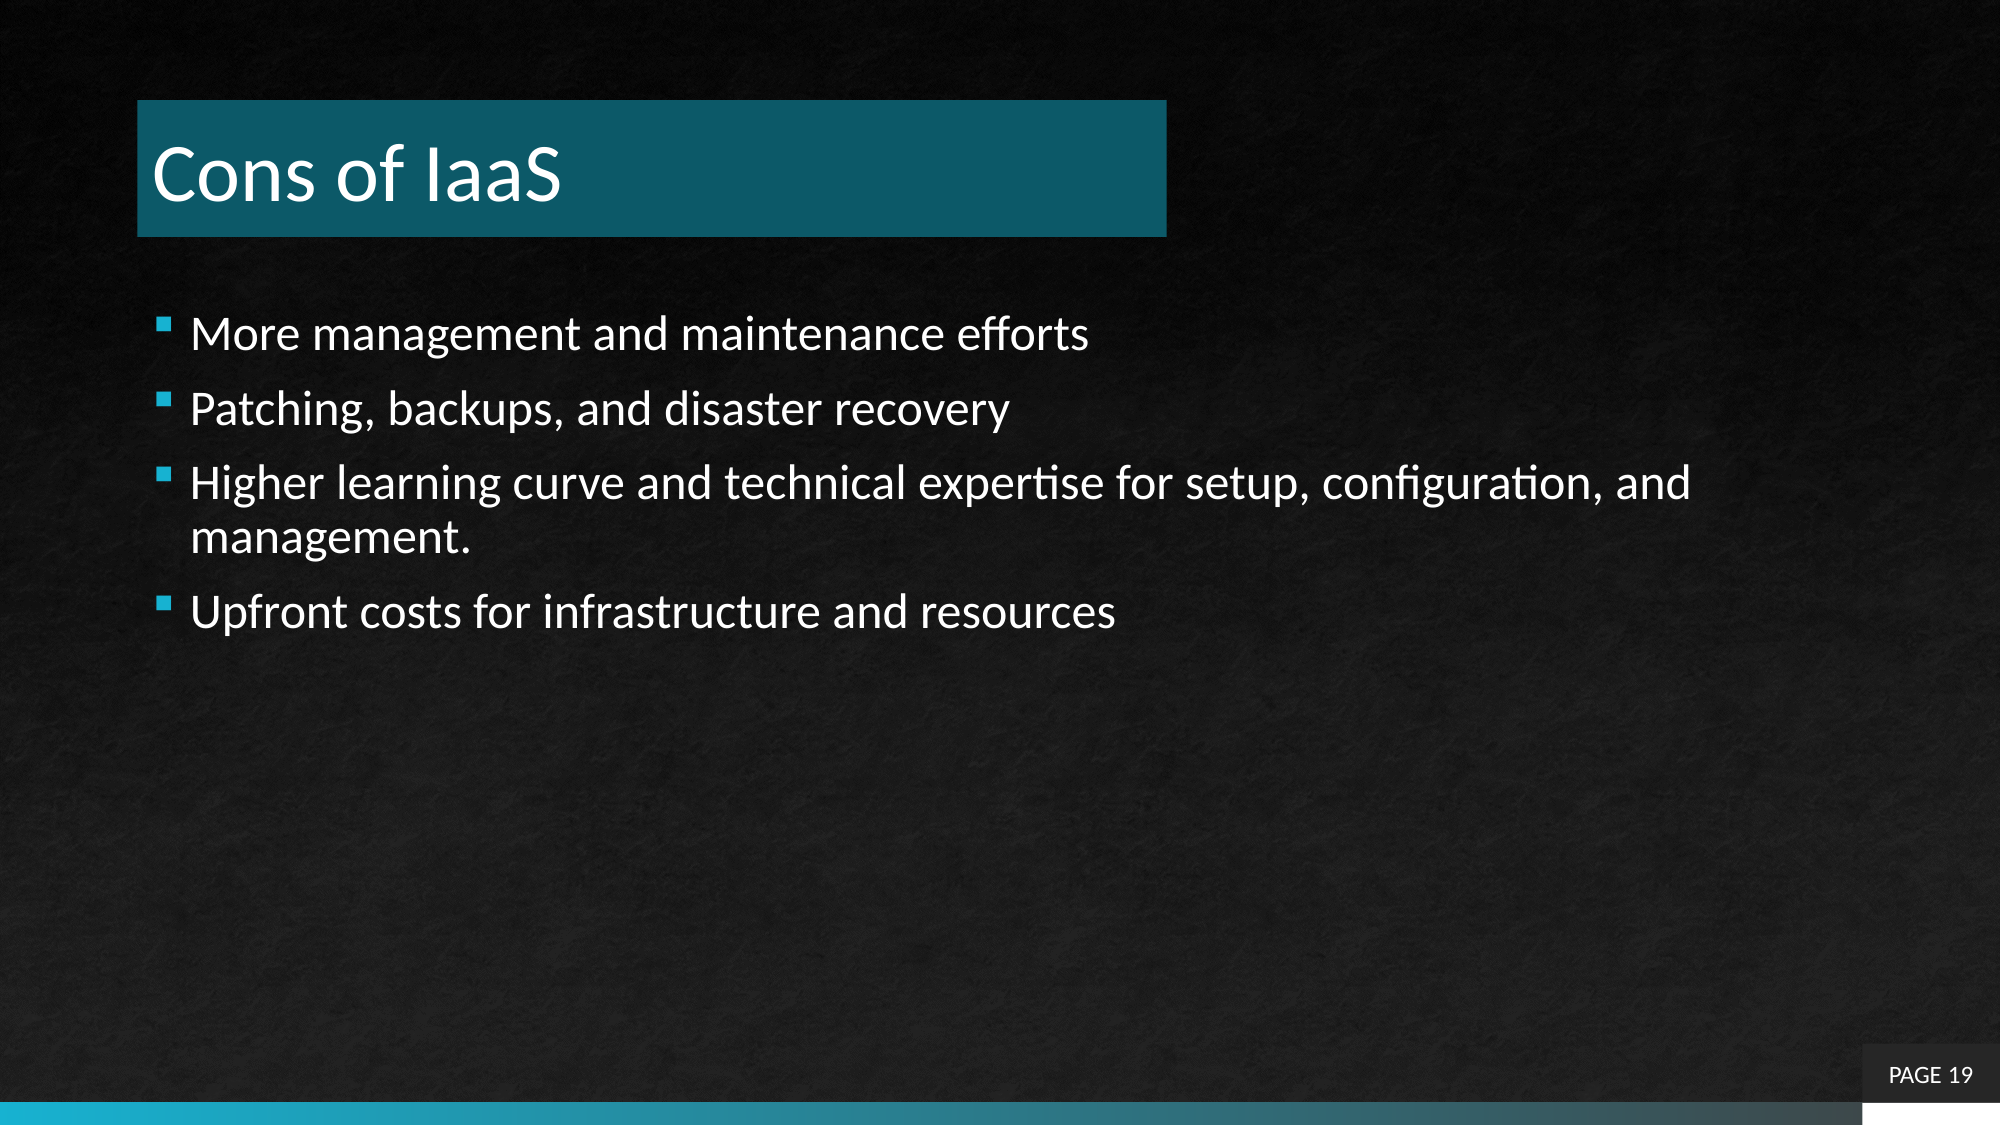

# Cons of IaaS
More management and maintenance efforts
Patching, backups, and disaster recovery
Higher learning curve and technical expertise for setup, configuration, and management.
Upfront costs for infrastructure and resources
PAGE 19